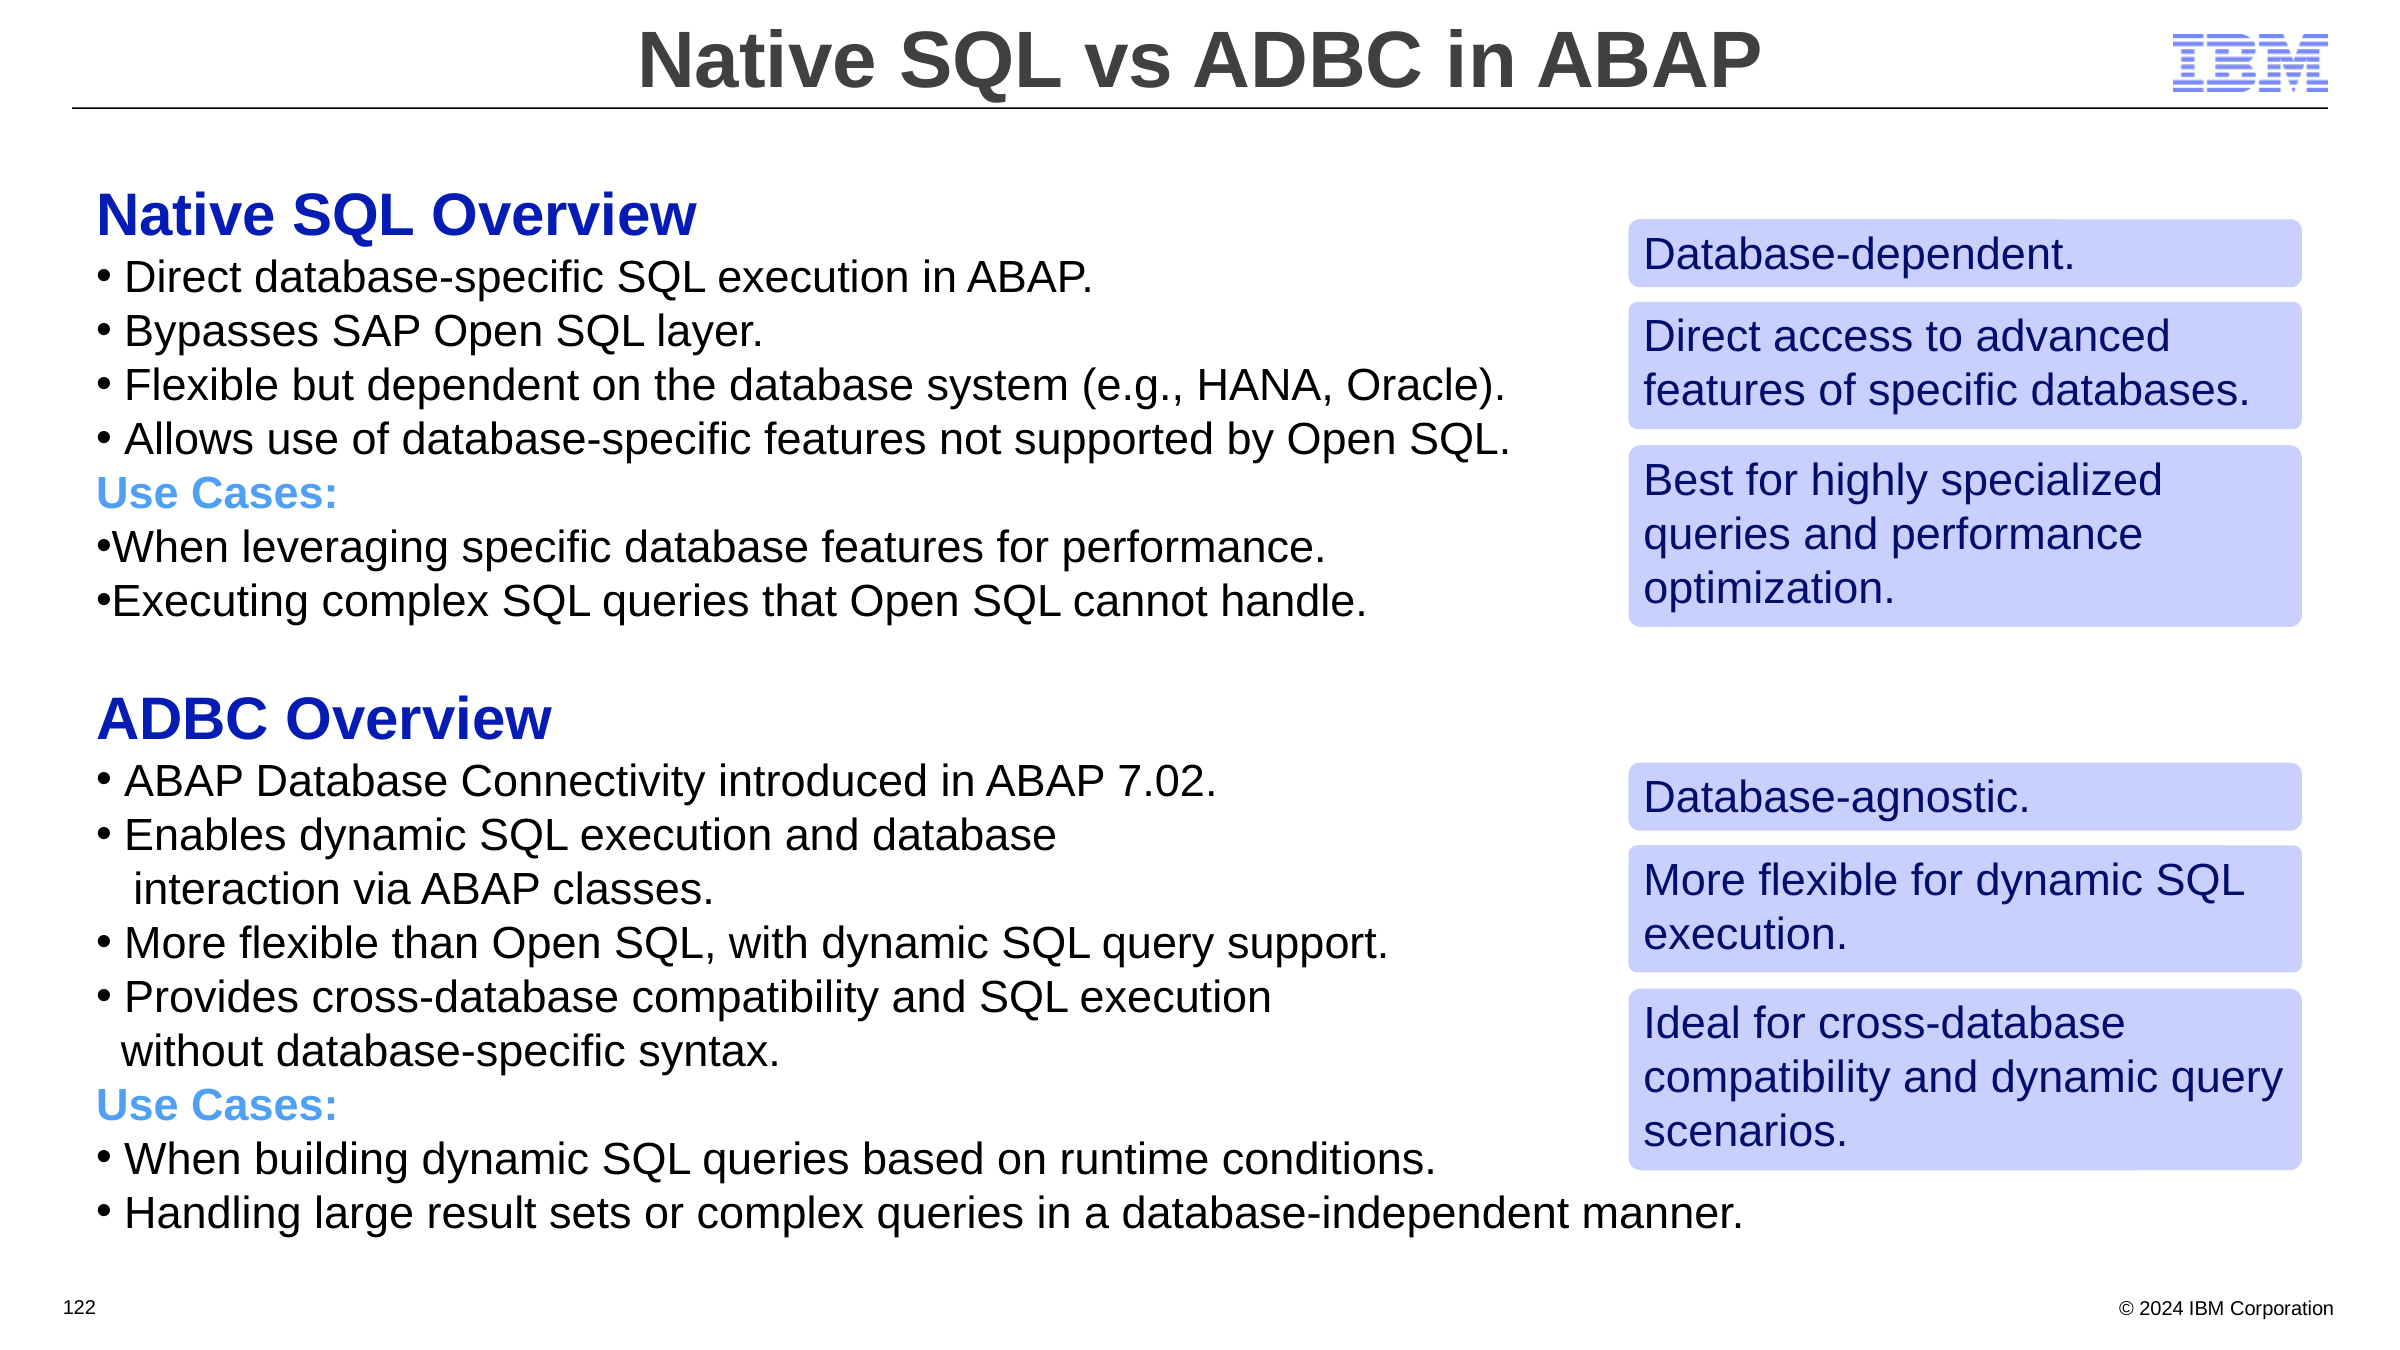

Native SQL vs ADBC in ABAP
Native SQL Overview
 Direct database-specific SQL execution in ABAP.
 Bypasses SAP Open SQL layer.
 Flexible but dependent on the database system (e.g., HANA, Oracle).
 Allows use of database-specific features not supported by Open SQL.
Use Cases:
When leveraging specific database features for performance.
Executing complex SQL queries that Open SQL cannot handle.

ADBC Overview
 ABAP Database Connectivity introduced in ABAP 7.02.
 Enables dynamic SQL execution and database
   interaction via ABAP classes.
 More flexible than Open SQL, with dynamic SQL query support.
 Provides cross-database compatibility and SQL execution
  without database-specific syntax.
Use Cases:
 When building dynamic SQL queries based on runtime conditions.
 Handling large result sets or complex queries in a database-independent manner.
Database-dependent.

Direct access to advanced features of specific databases.

Best for highly specialized queries and performance optimization.

Database-agnostic.

More flexible for dynamic SQL execution.

Ideal for cross-database compatibility and dynamic query scenarios.

122